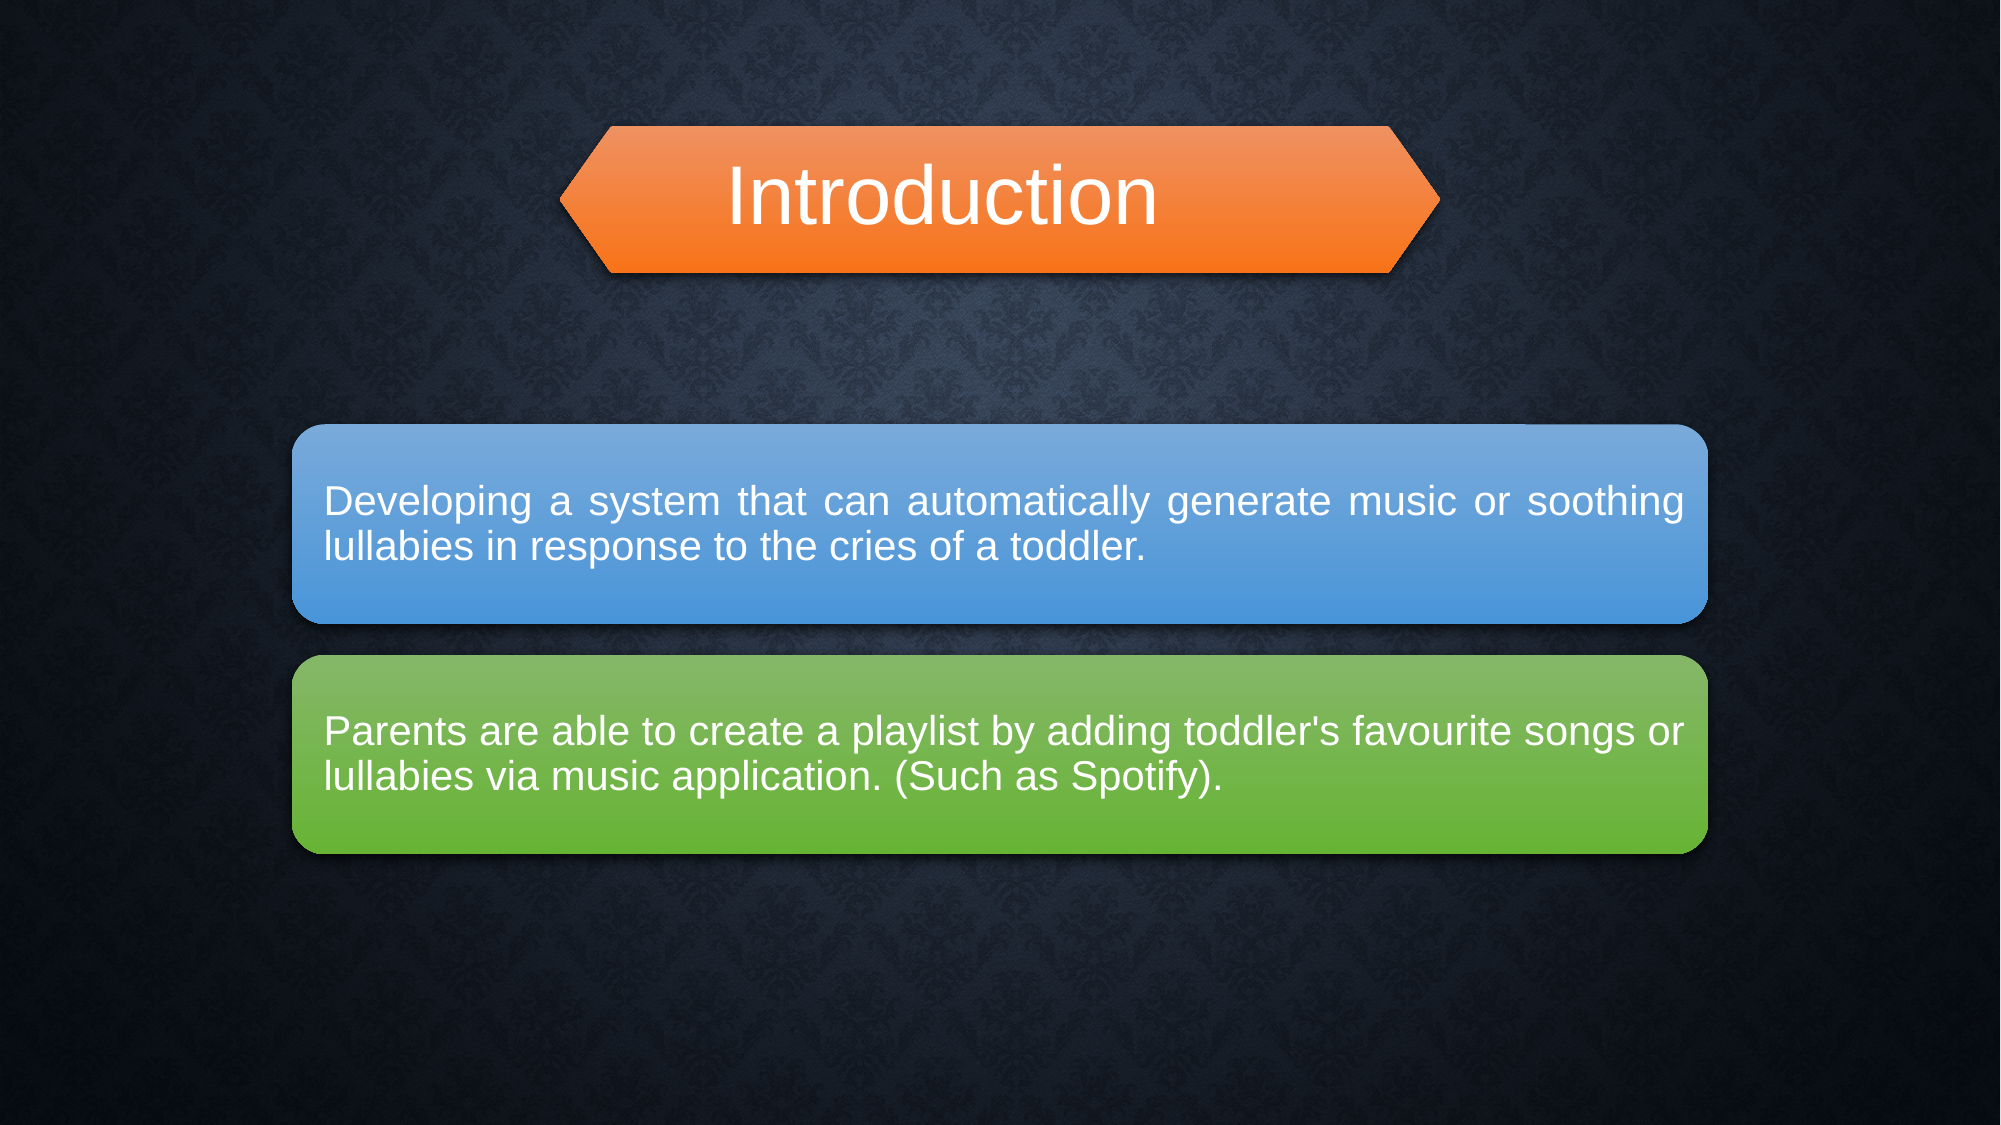

Introduction
Developing a system that can automatically generate music or soothing lullabies in response to the cries of a toddler.
Parents are able to create a playlist by adding toddler's favourite songs or lullabies via music application. (Such as Spotify).